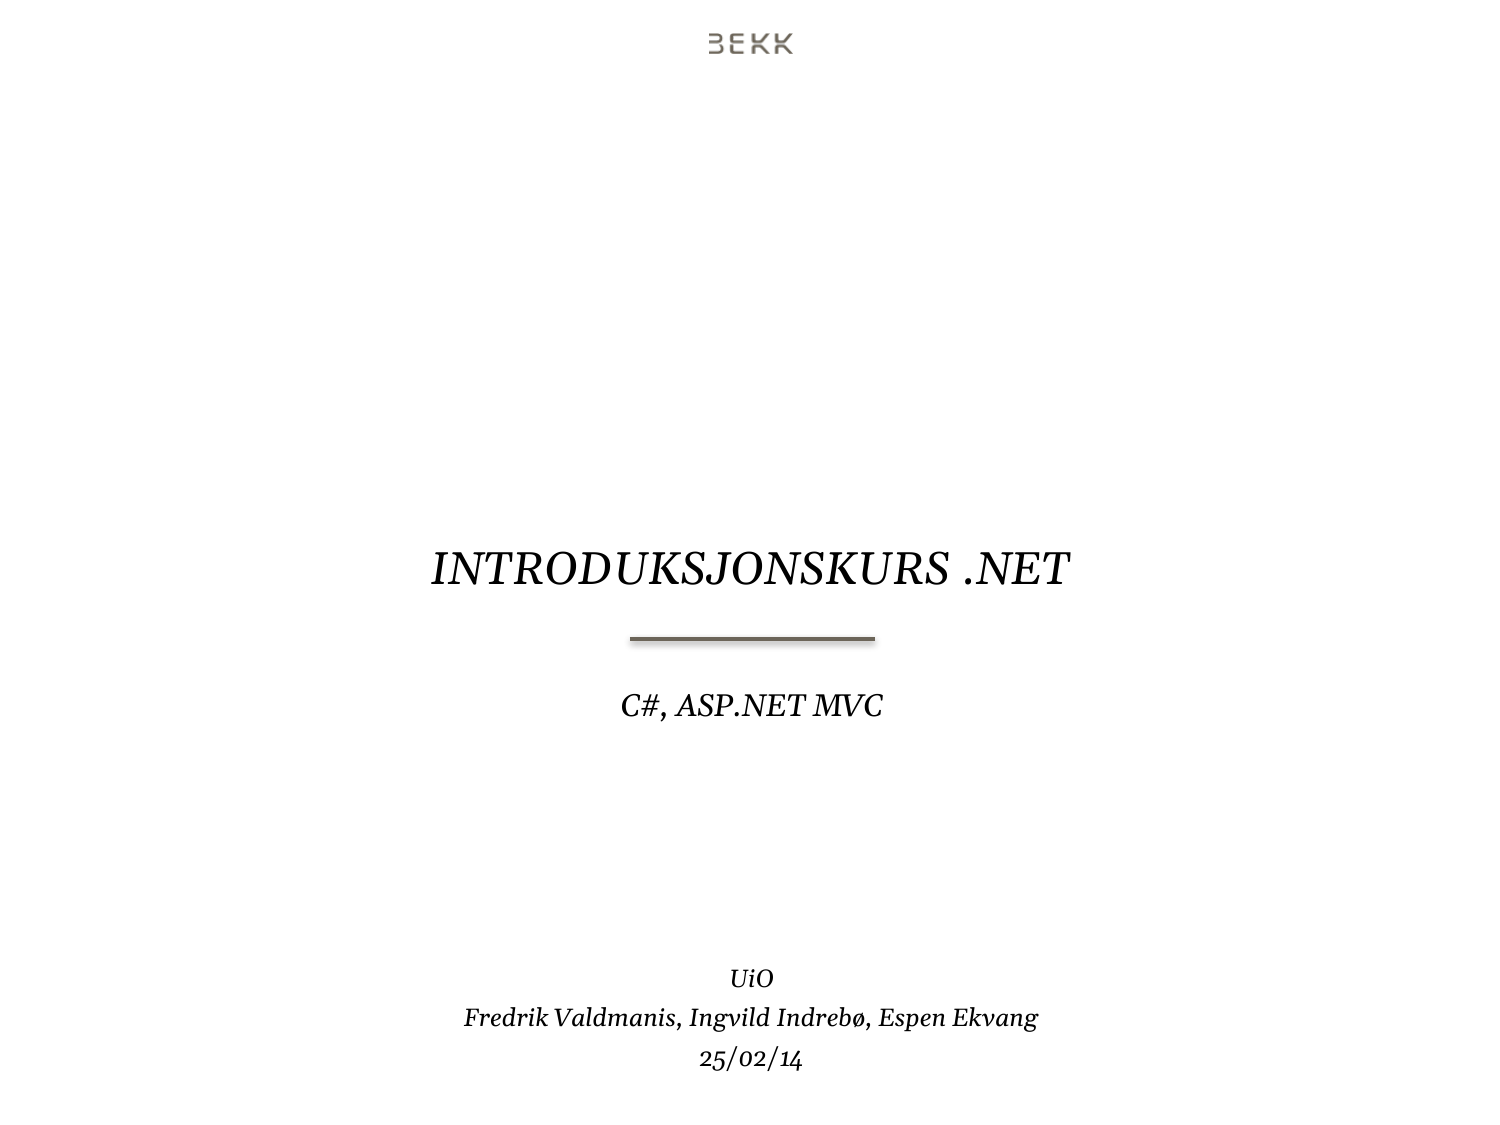

# Introduksjonskurs .NET
C#, ASP.NET MVC
UiO
Fredrik Valdmanis, Ingvild Indrebø, Espen Ekvang
25/02/14